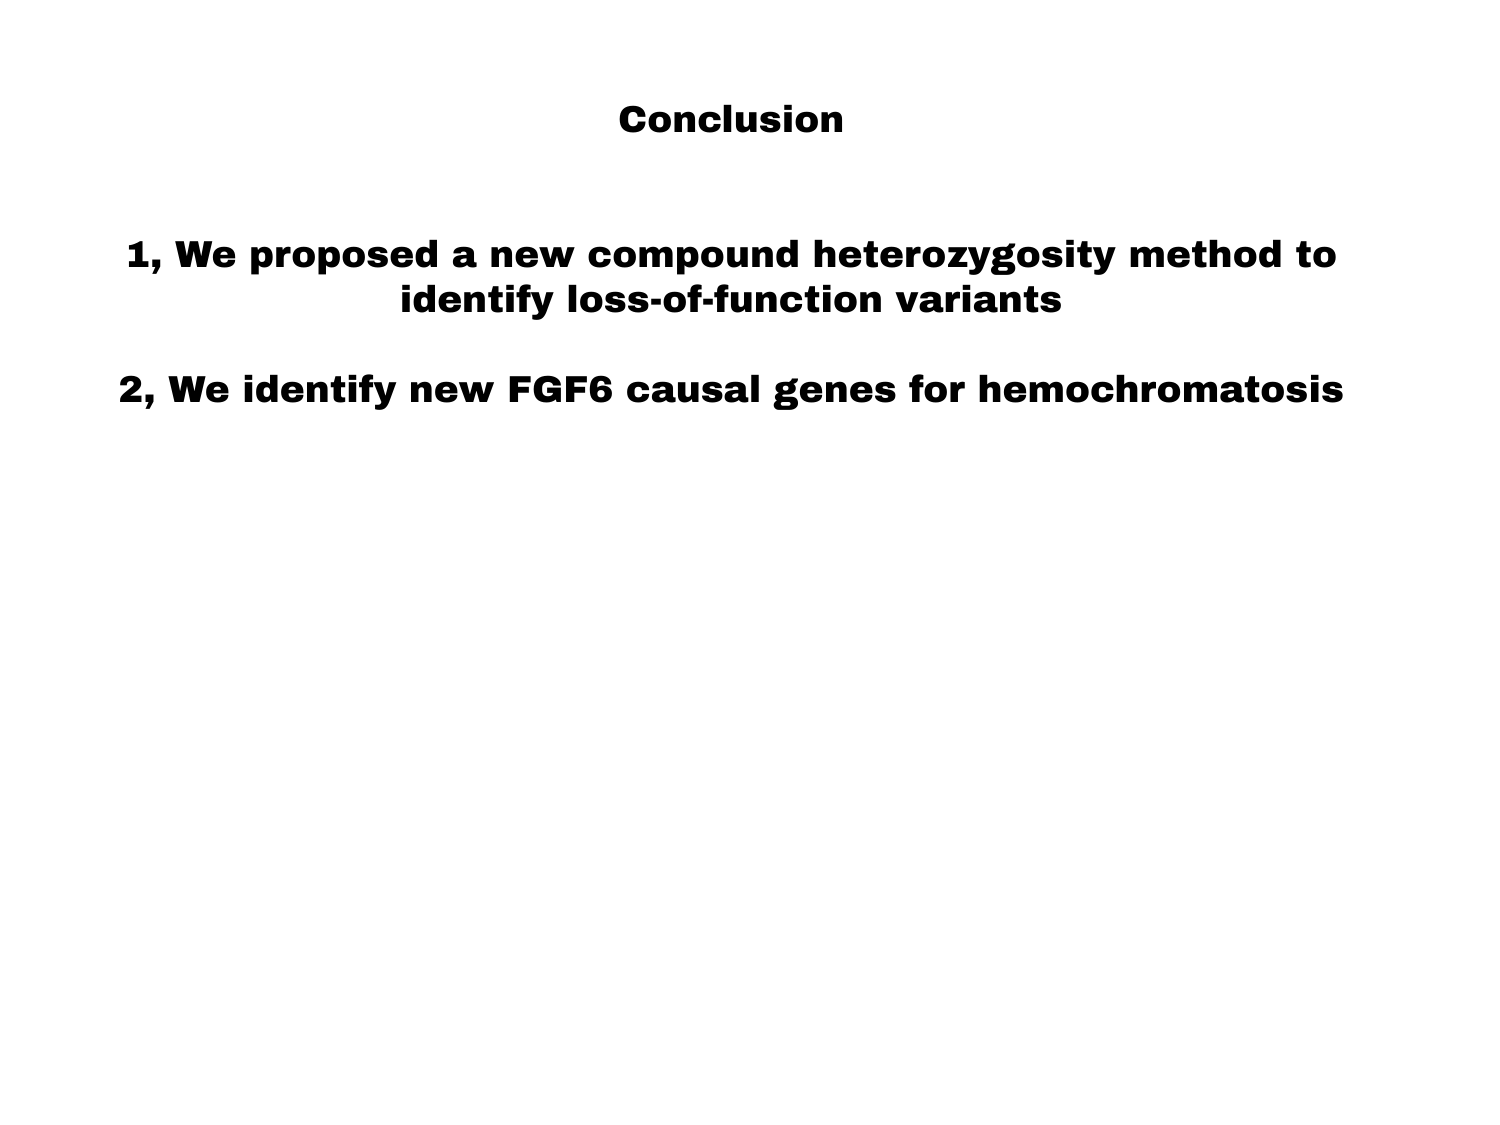

Conclusion

1, We proposed a new compound heterozygosity method to identify loss-of-function variants

2, We identify new FGF6 causal genes for hemochromatosis